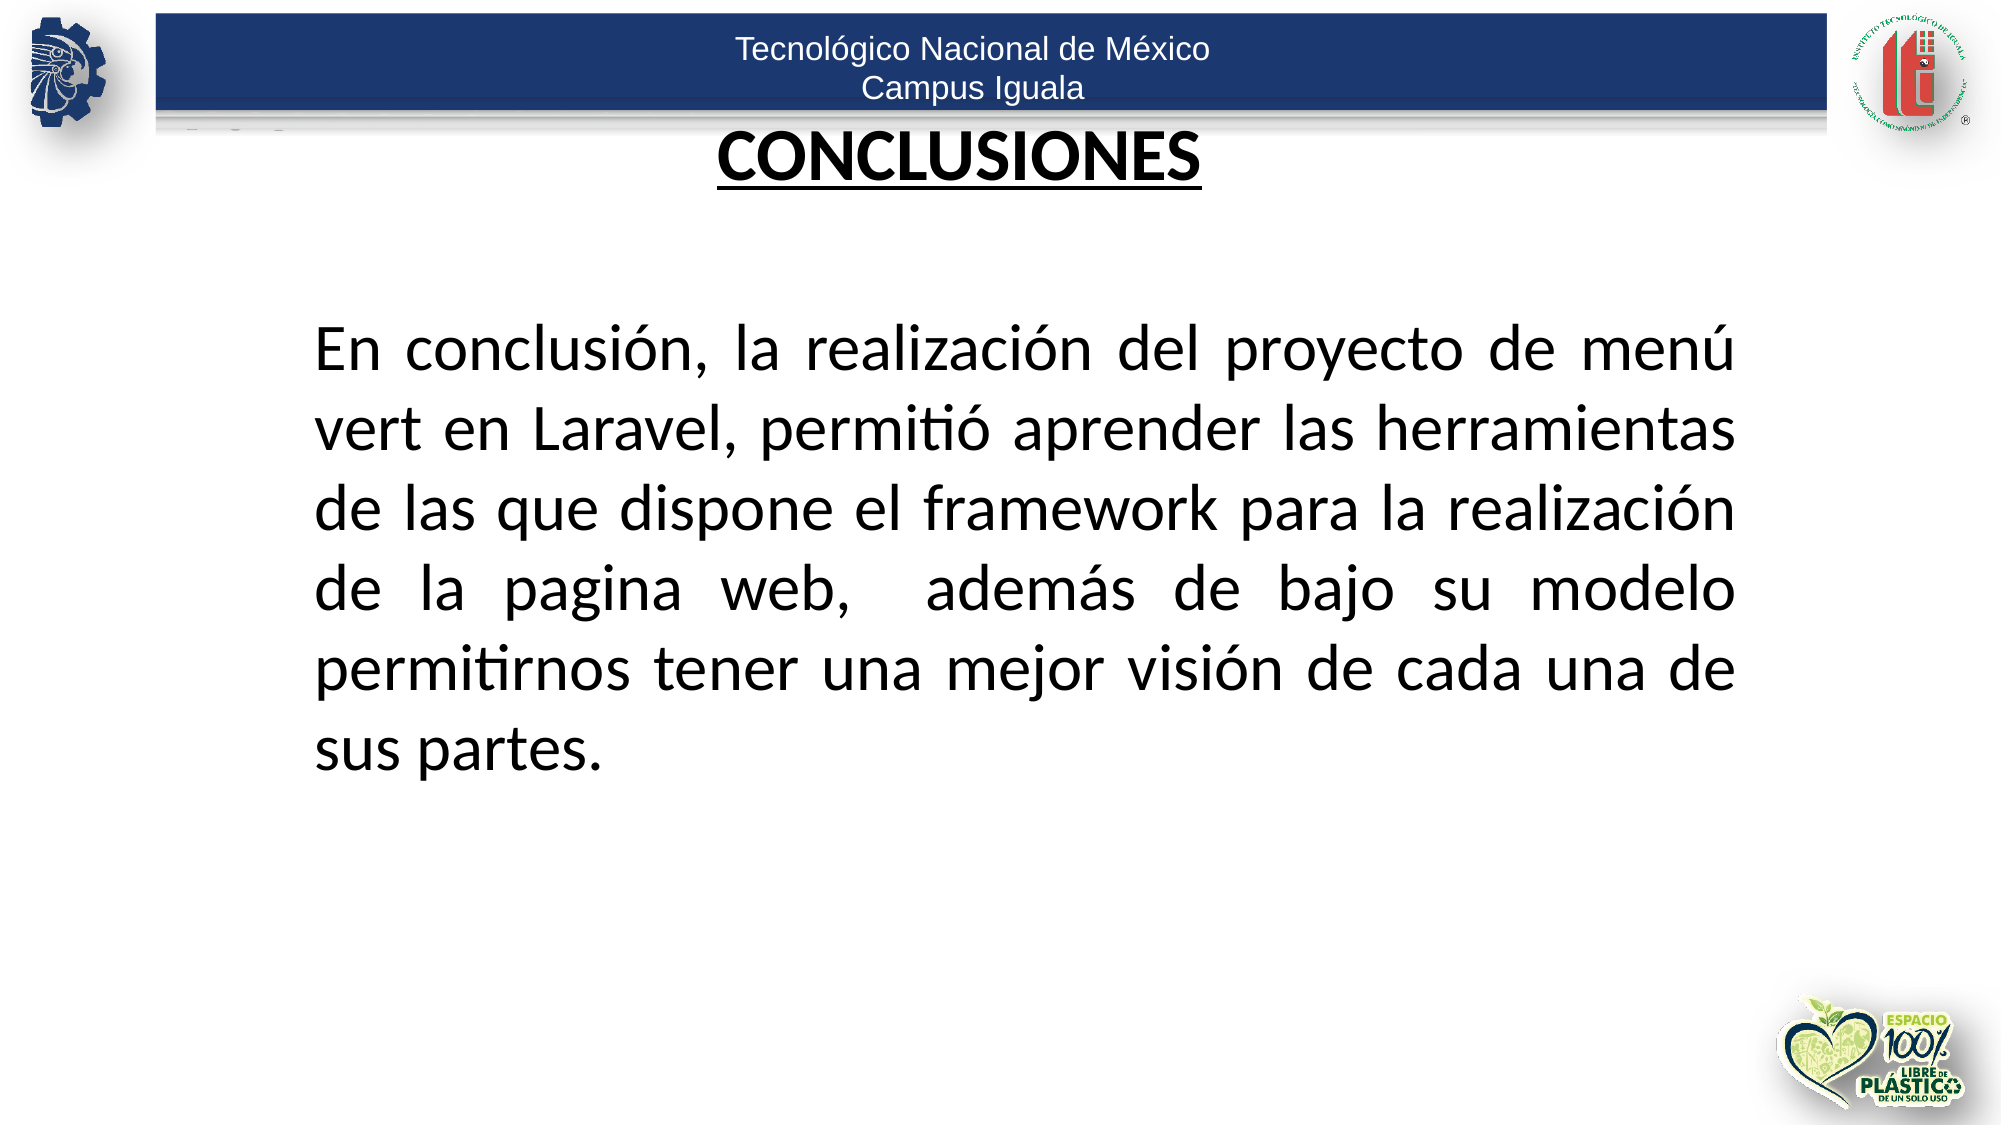

CONCLUSIONES
En conclusión, la realización del proyecto de menú vert en Laravel, permitió aprender las herramientas de las que dispone el framework para la realización de la pagina web,  además de bajo su modelo permitirnos tener una mejor visión de cada una de sus partes.